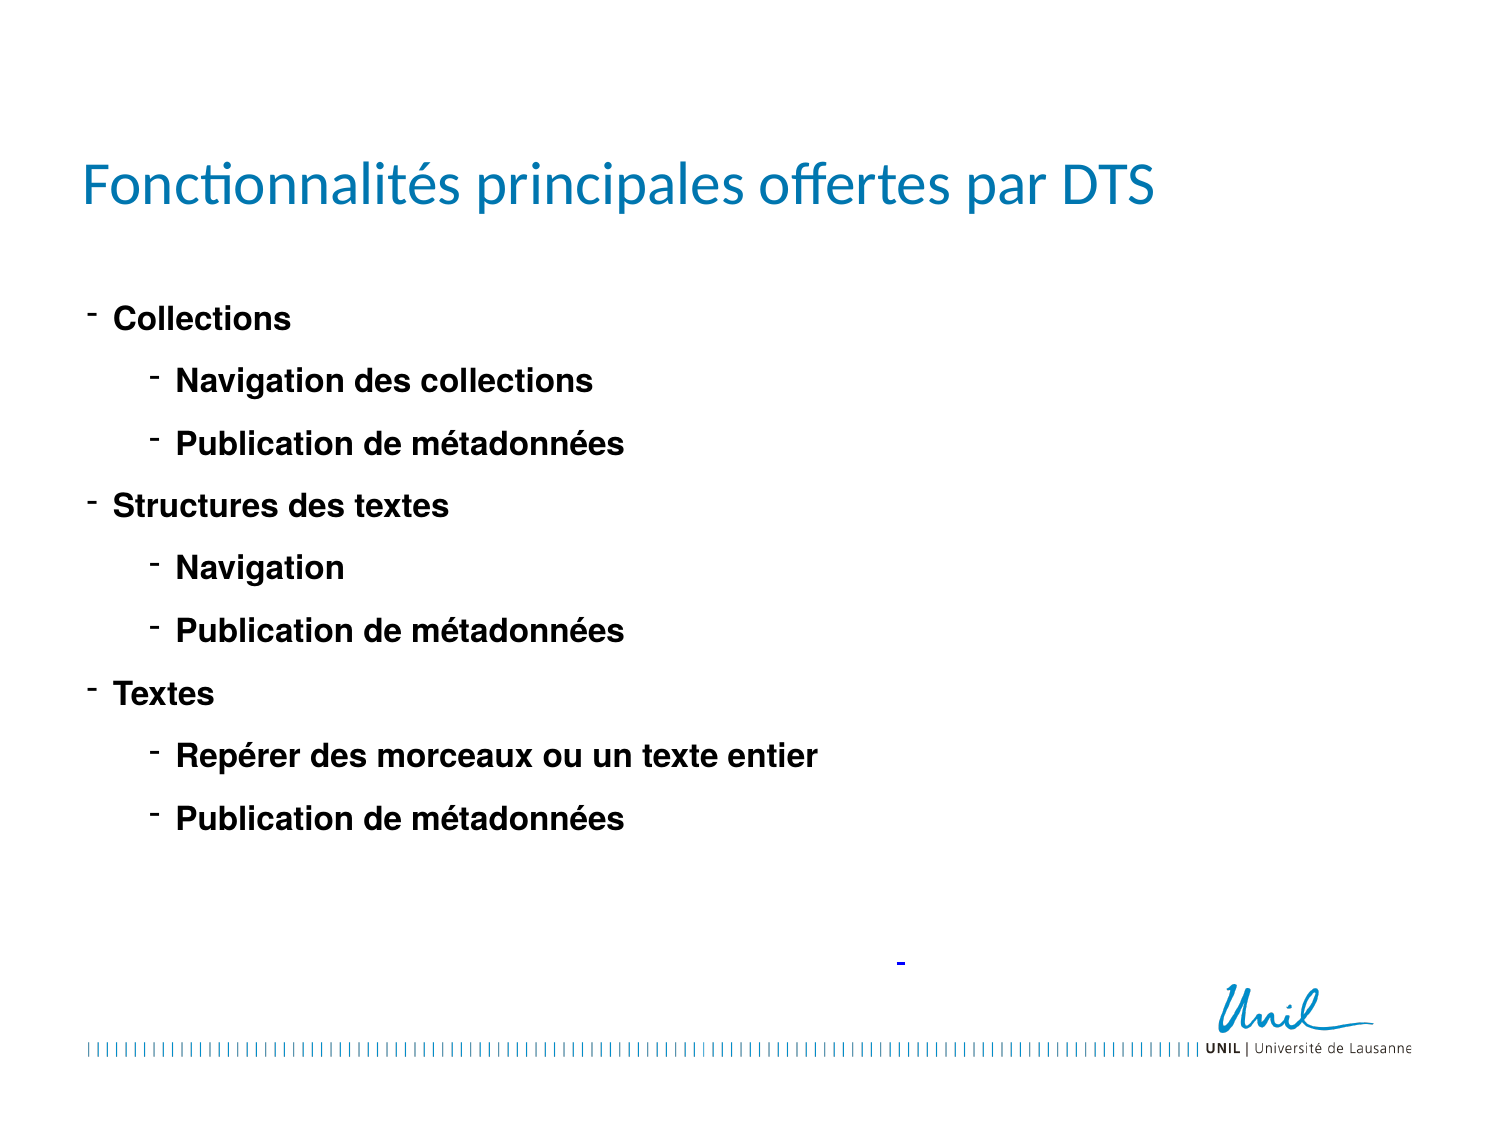

# Fonctionnalités principales offertes par DTS
Collections
Navigation des collections
Publication de métadonnées
Structures des textes
Navigation
Publication de métadonnées
Textes
Repérer des morceaux ou un texte entier
Publication de métadonnées

10